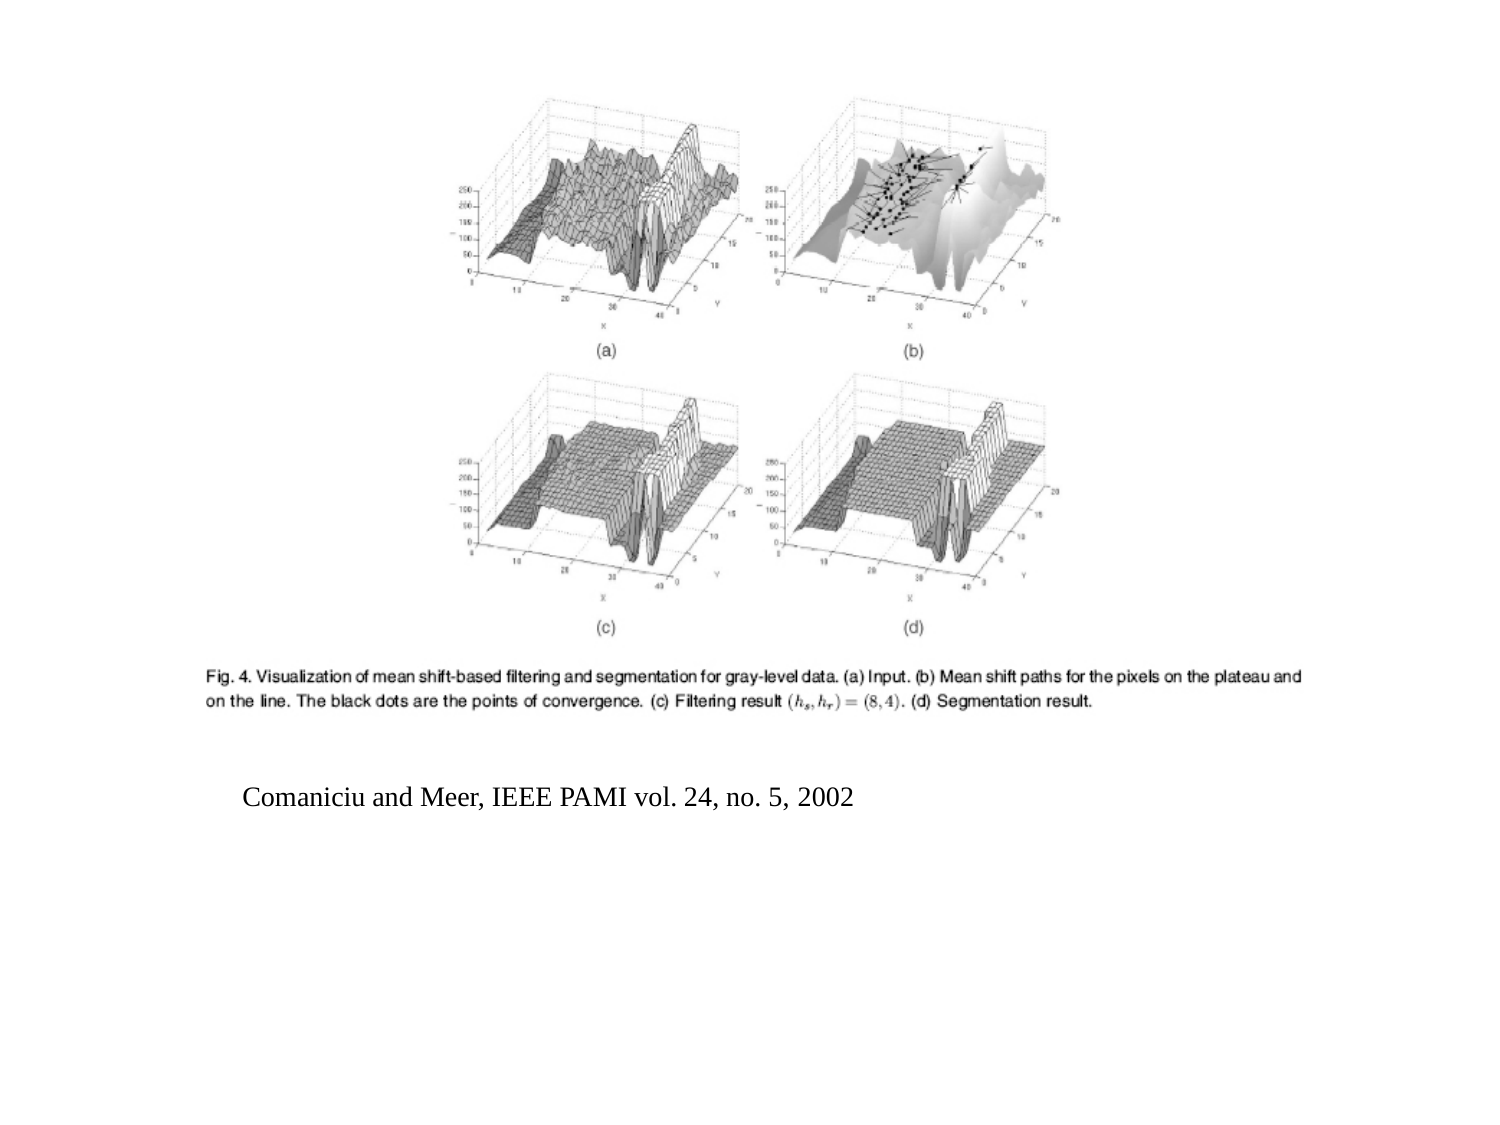

Comaniciu and Meer, IEEE PAMI vol. 24, no. 5, 2002